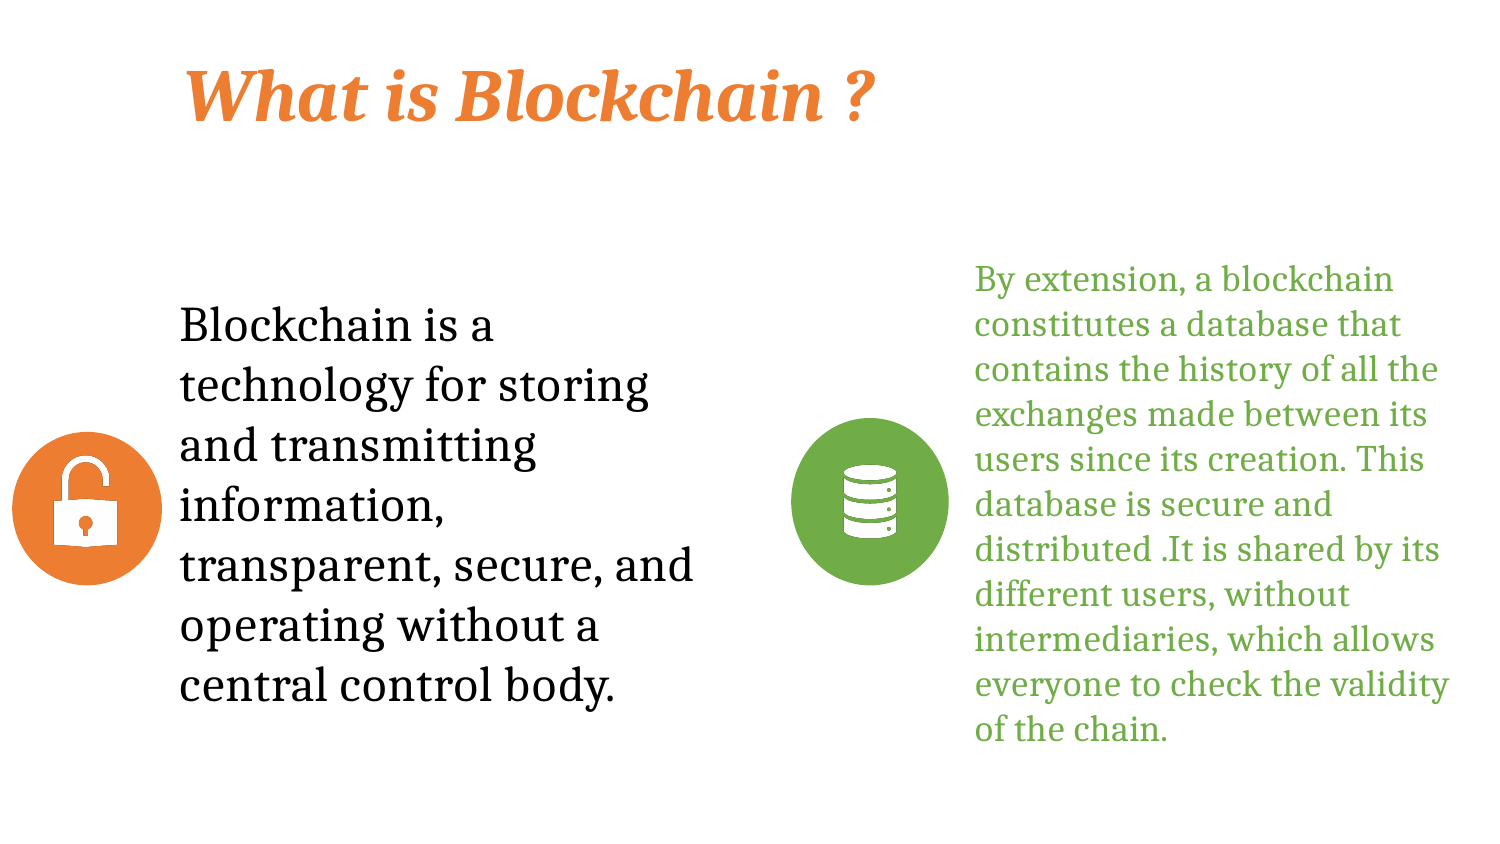

# What is Blockchain ?
Blockchain is a technology for storing and transmitting information, transparent, secure, and operating without a central control body.
By extension, a blockchain constitutes a database that contains the history of all the exchanges made between its users since its creation. This database is secure and distributed .It is shared by its different users, without intermediaries, which allows everyone to check the validity of the chain.